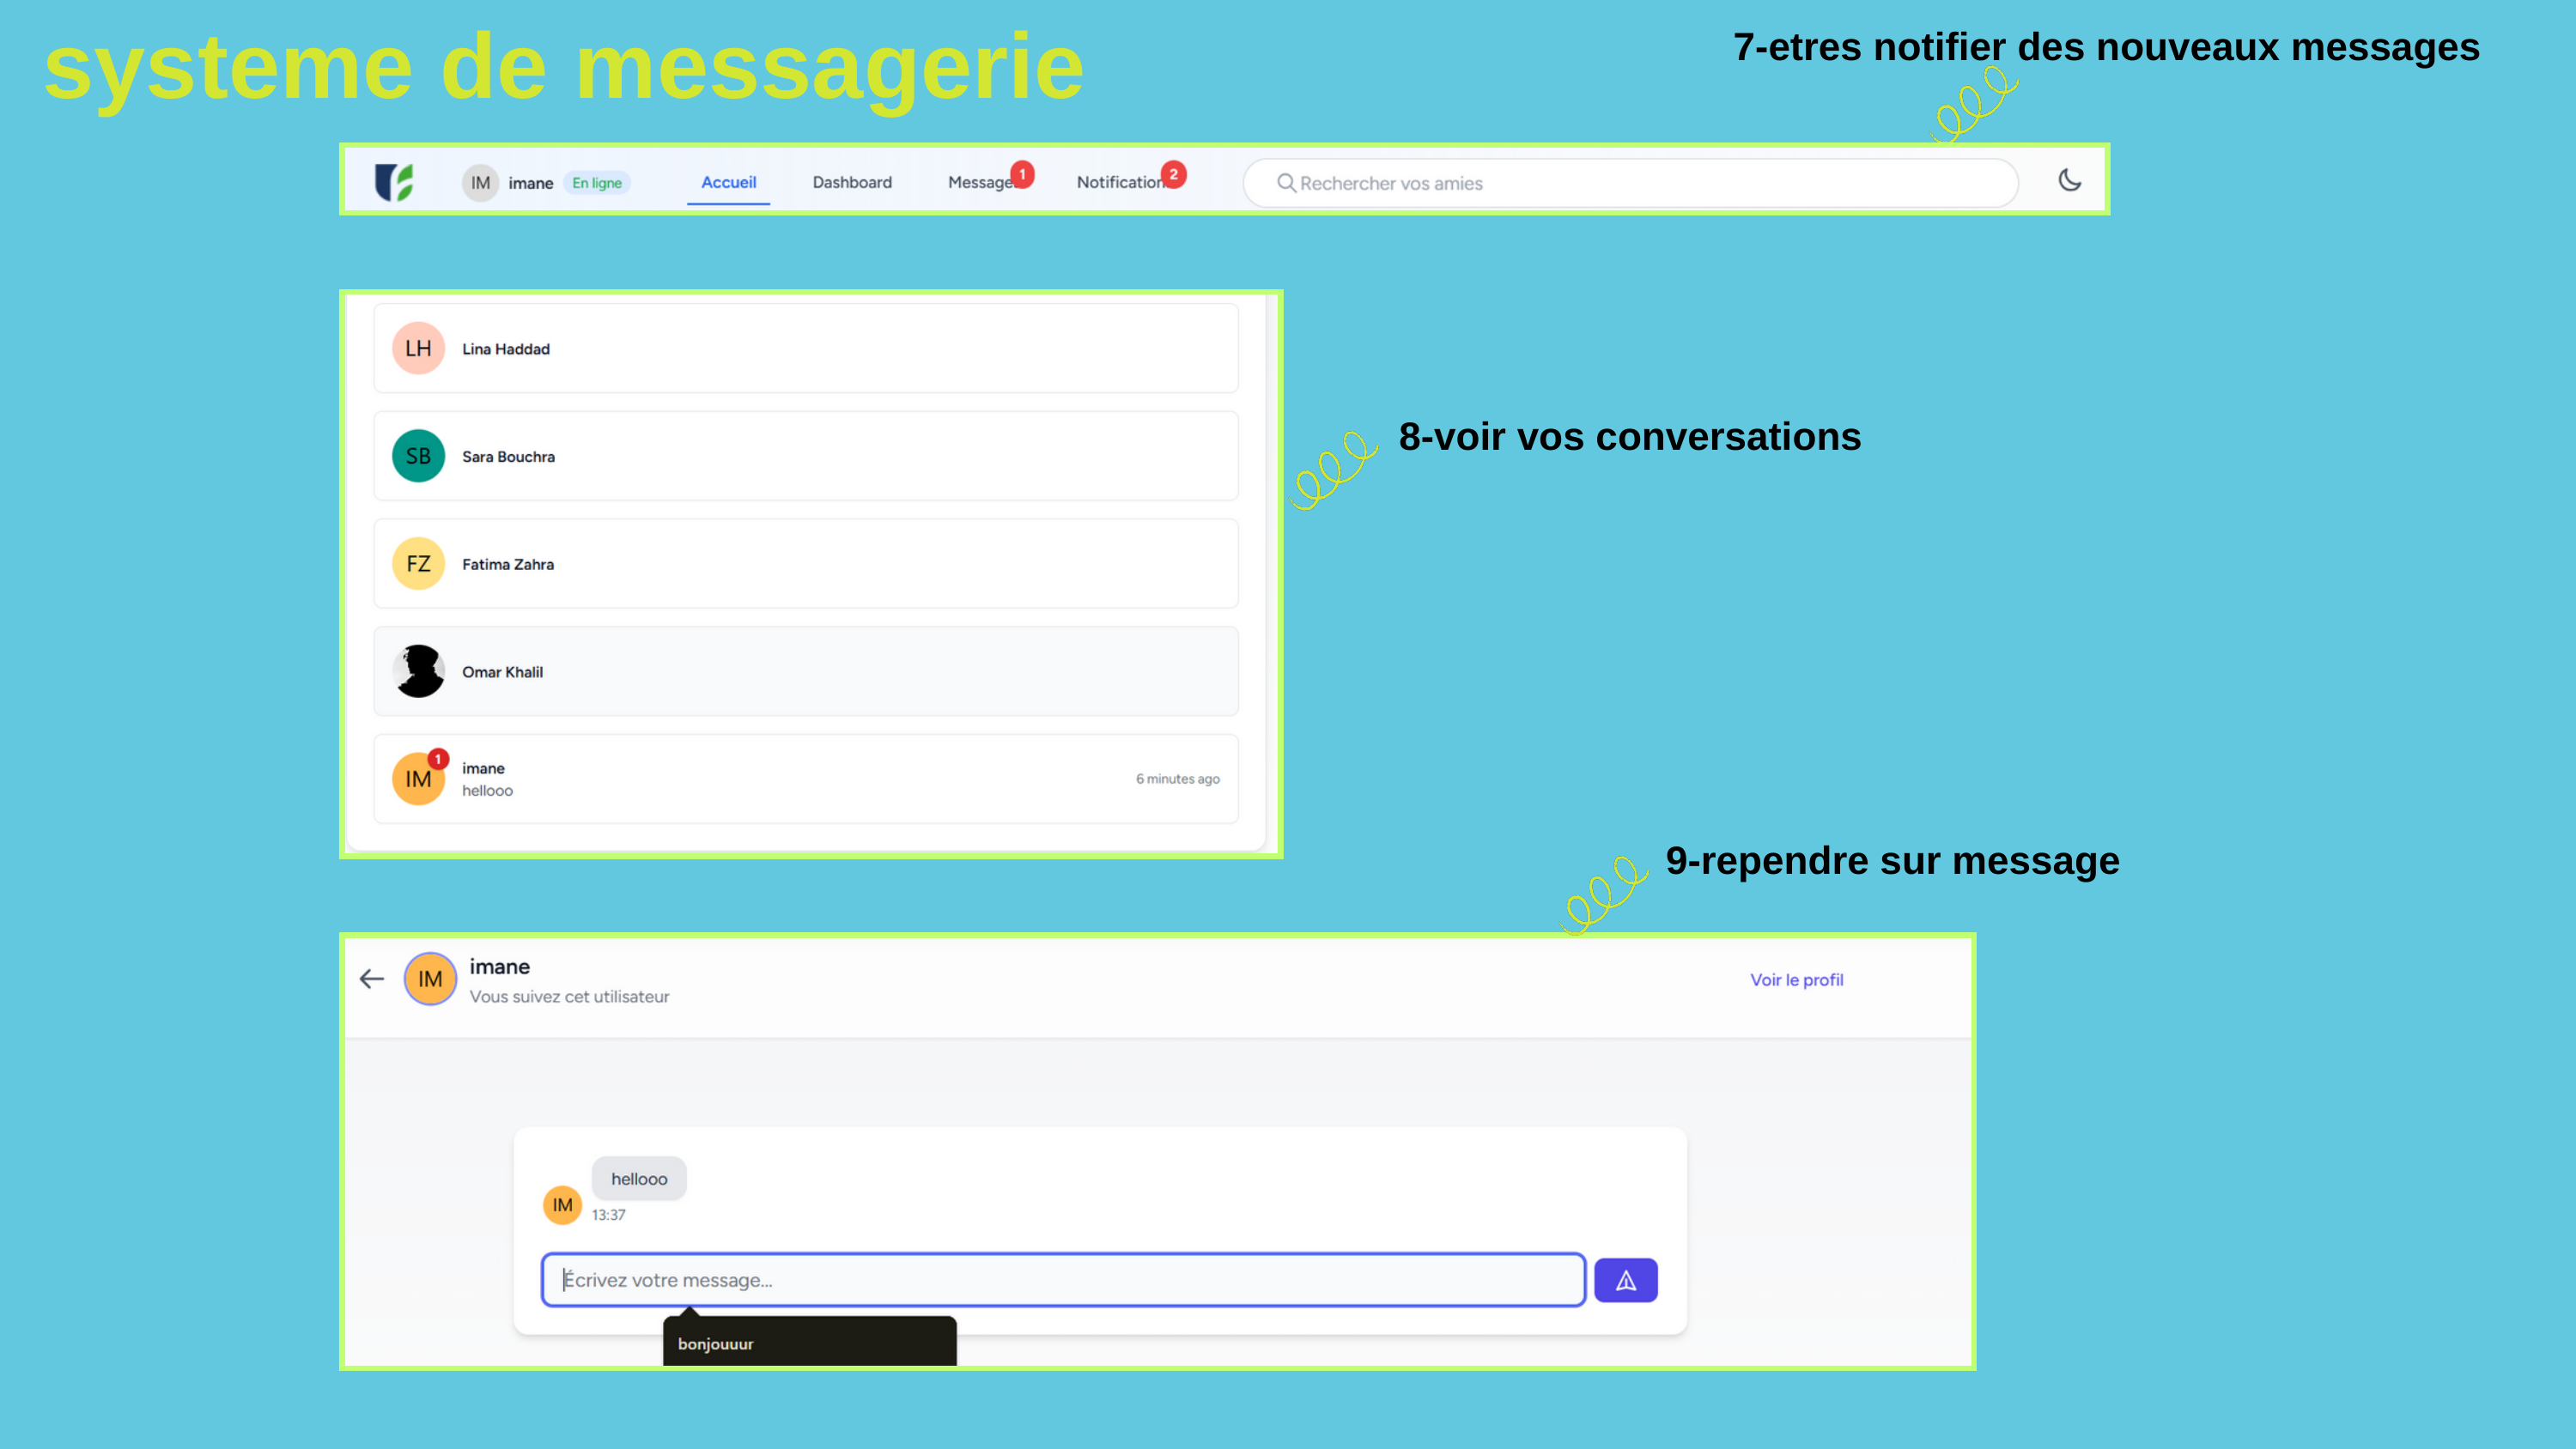

systeme de messagerie
7-etres notifier des nouveaux messages

8-voir vos conversations

9-rependre sur message